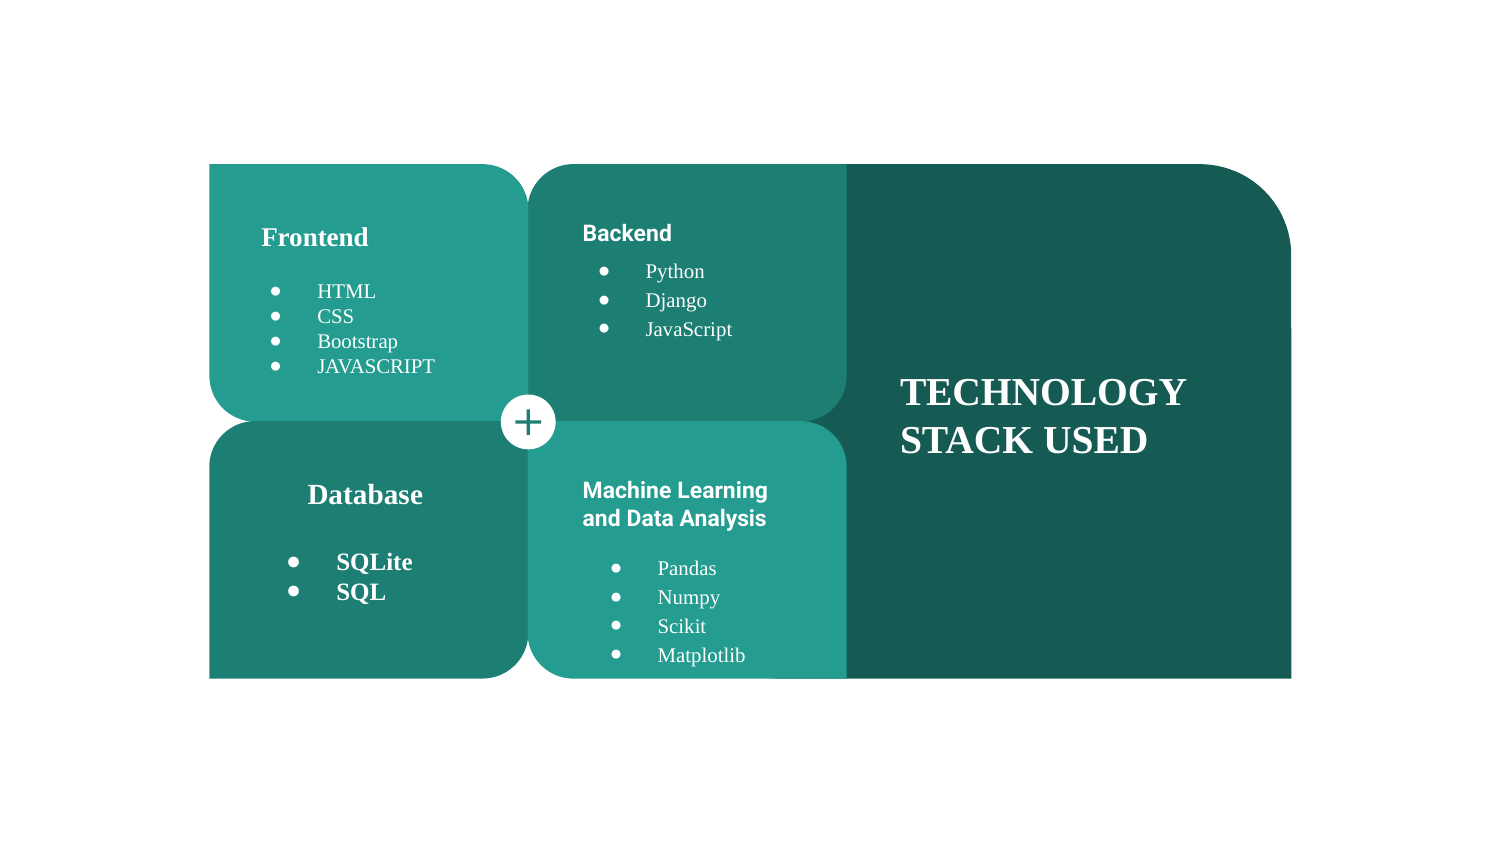

Frontend
HTML
CSS
Bootstrap
JAVASCRIPT

Backend

Python
Django
JavaScript

TECHNOLOGY STACK USED

Database

SQLite
SQL

Machine Learning and Data Analysis
Pandas
Numpy
Scikit
Matplotlib